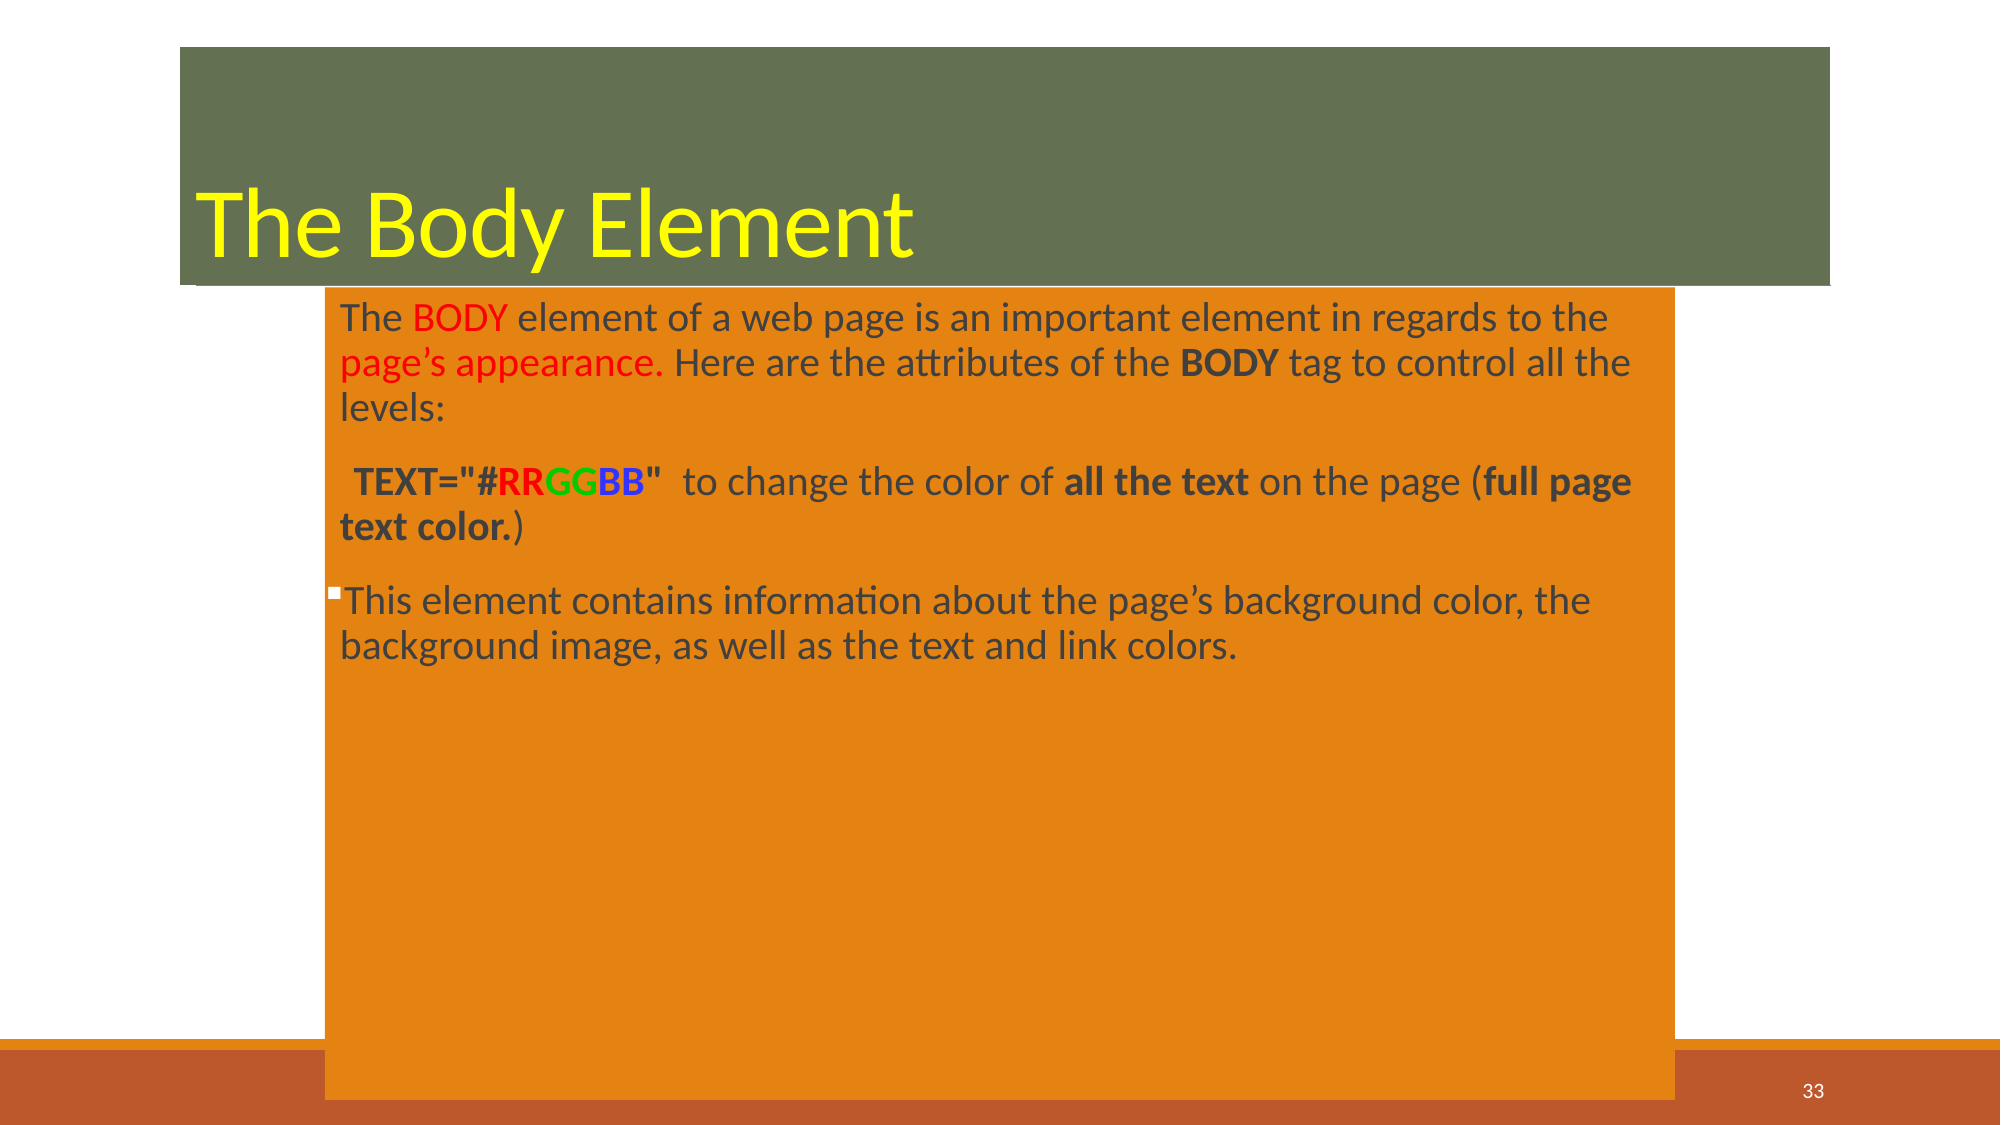

# The Body Element
The BODY element of a web page is an important element in regards to the page’s appearance. Here are the attributes of the BODY tag to control all the levels:
   TEXT="#RRGGBB"  to change the color of all the text on the page (full page text color.)
This element contains information about the page’s background color, the background image, as well as the text and link colors.
33